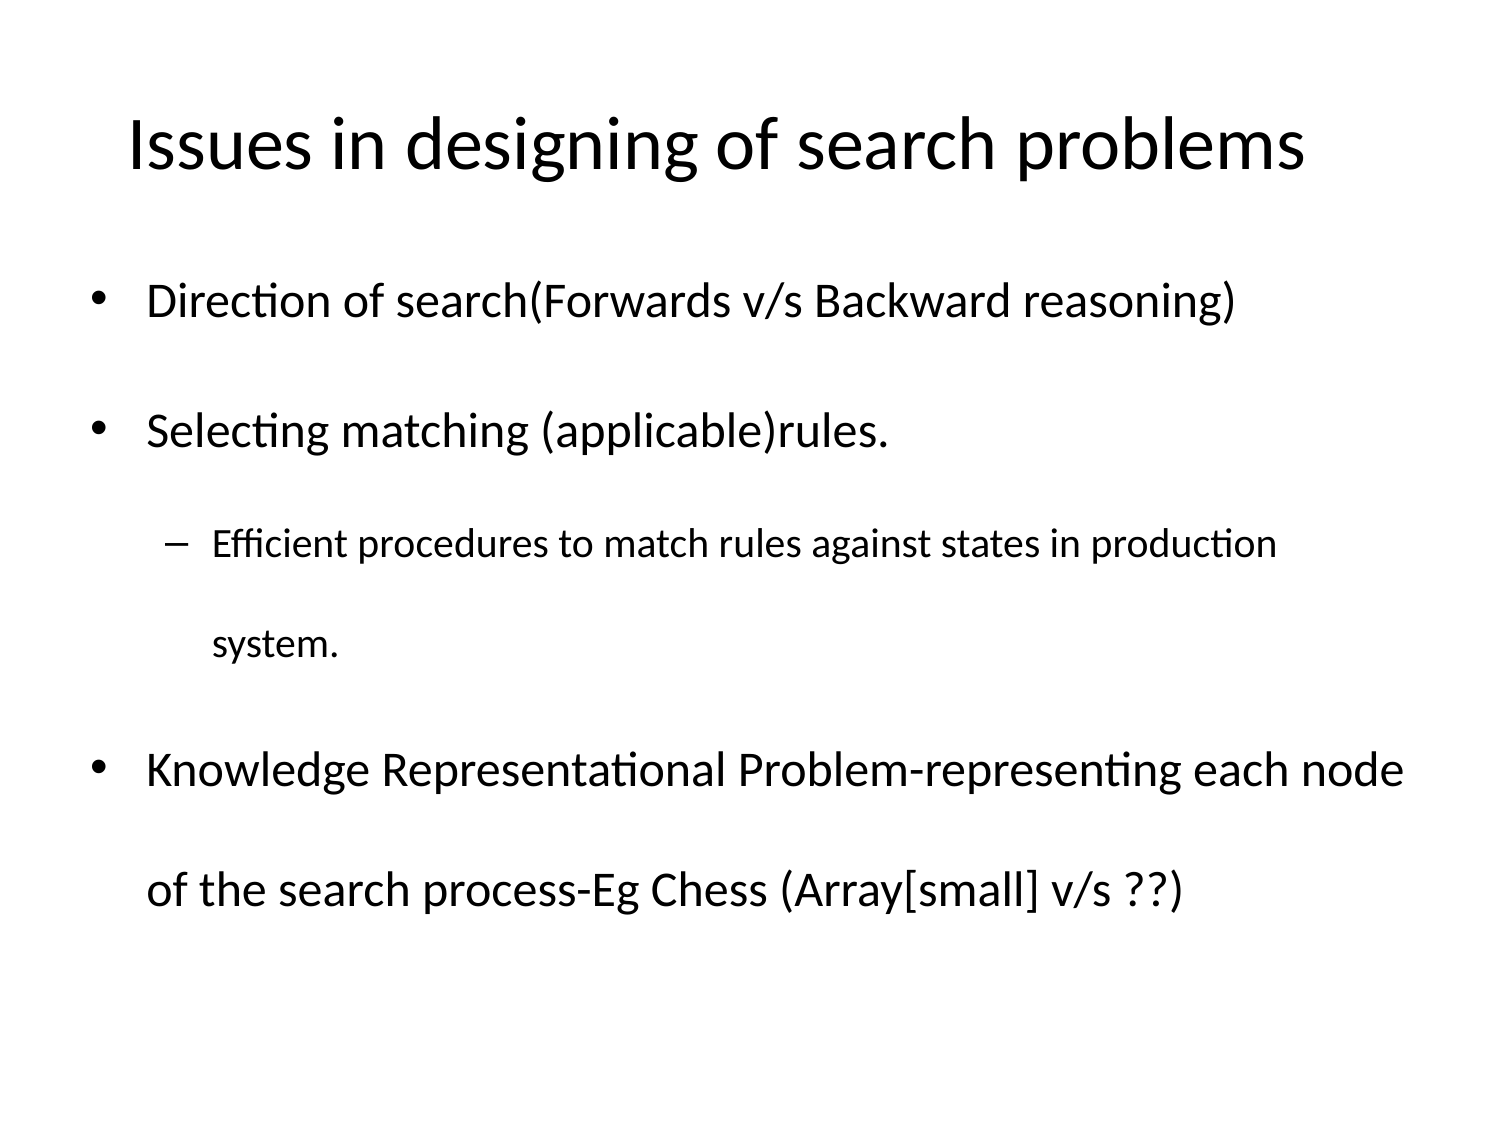

# Issues in designing of search problems
Direction of search(Forwards v/s Backward reasoning)
Selecting matching (applicable)rules.
Efficient procedures to match rules against states in production system.
Knowledge Representational Problem-representing each node of the search process-Eg Chess (Array[small] v/s ??)